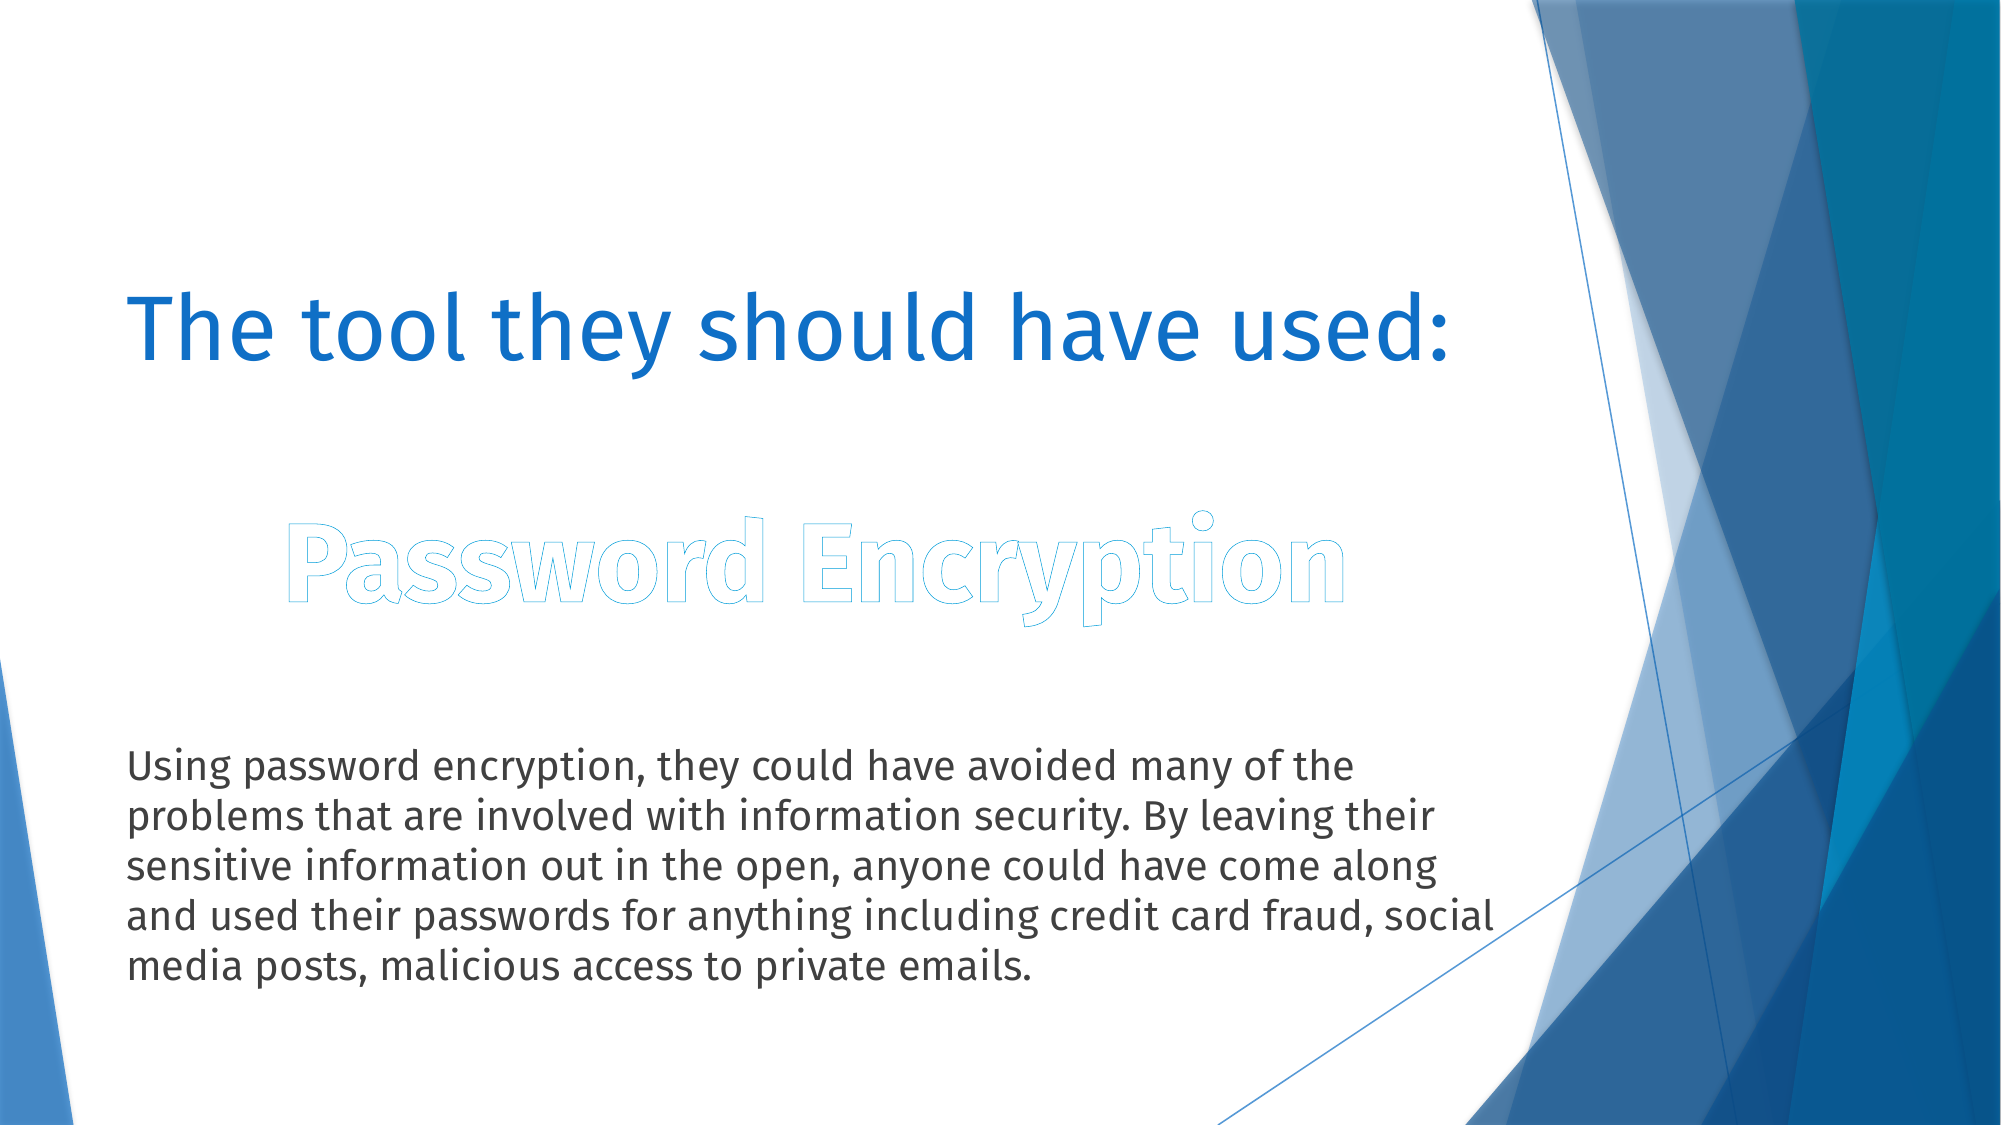

# The tool they should have used:
Password Encryption
Using password encryption, they could have avoided many of the problems that are involved with information security. By leaving their sensitive information out in the open, anyone could have come along and used their passwords for anything including credit card fraud, social media posts, malicious access to private emails.